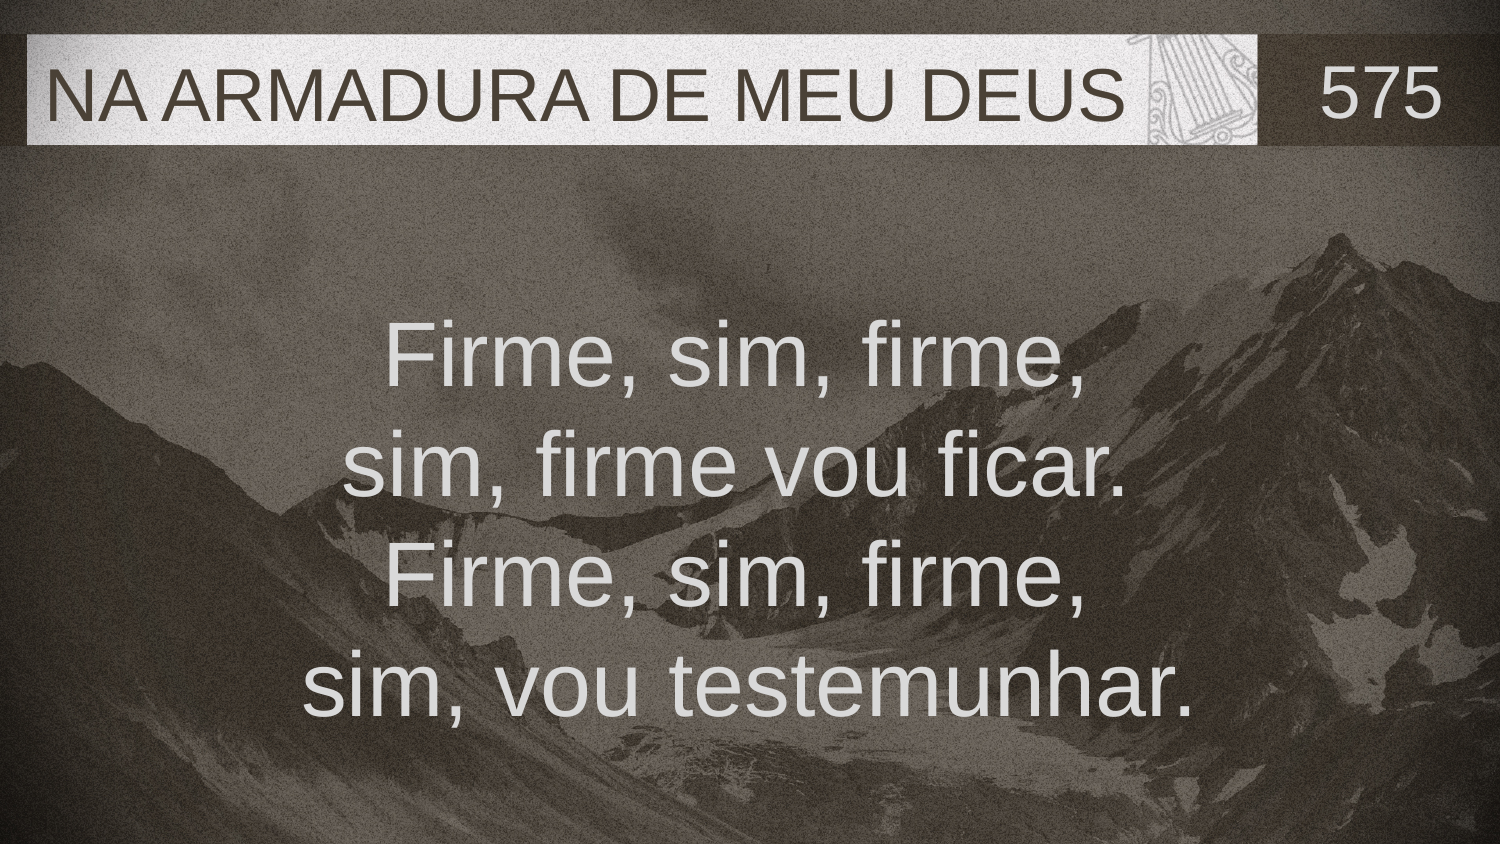

# NA ARMADURA DE MEU DEUS
575
Firme, sim, firme,
sim, firme vou ficar.
Firme, sim, firme,
sim, vou testemunhar.